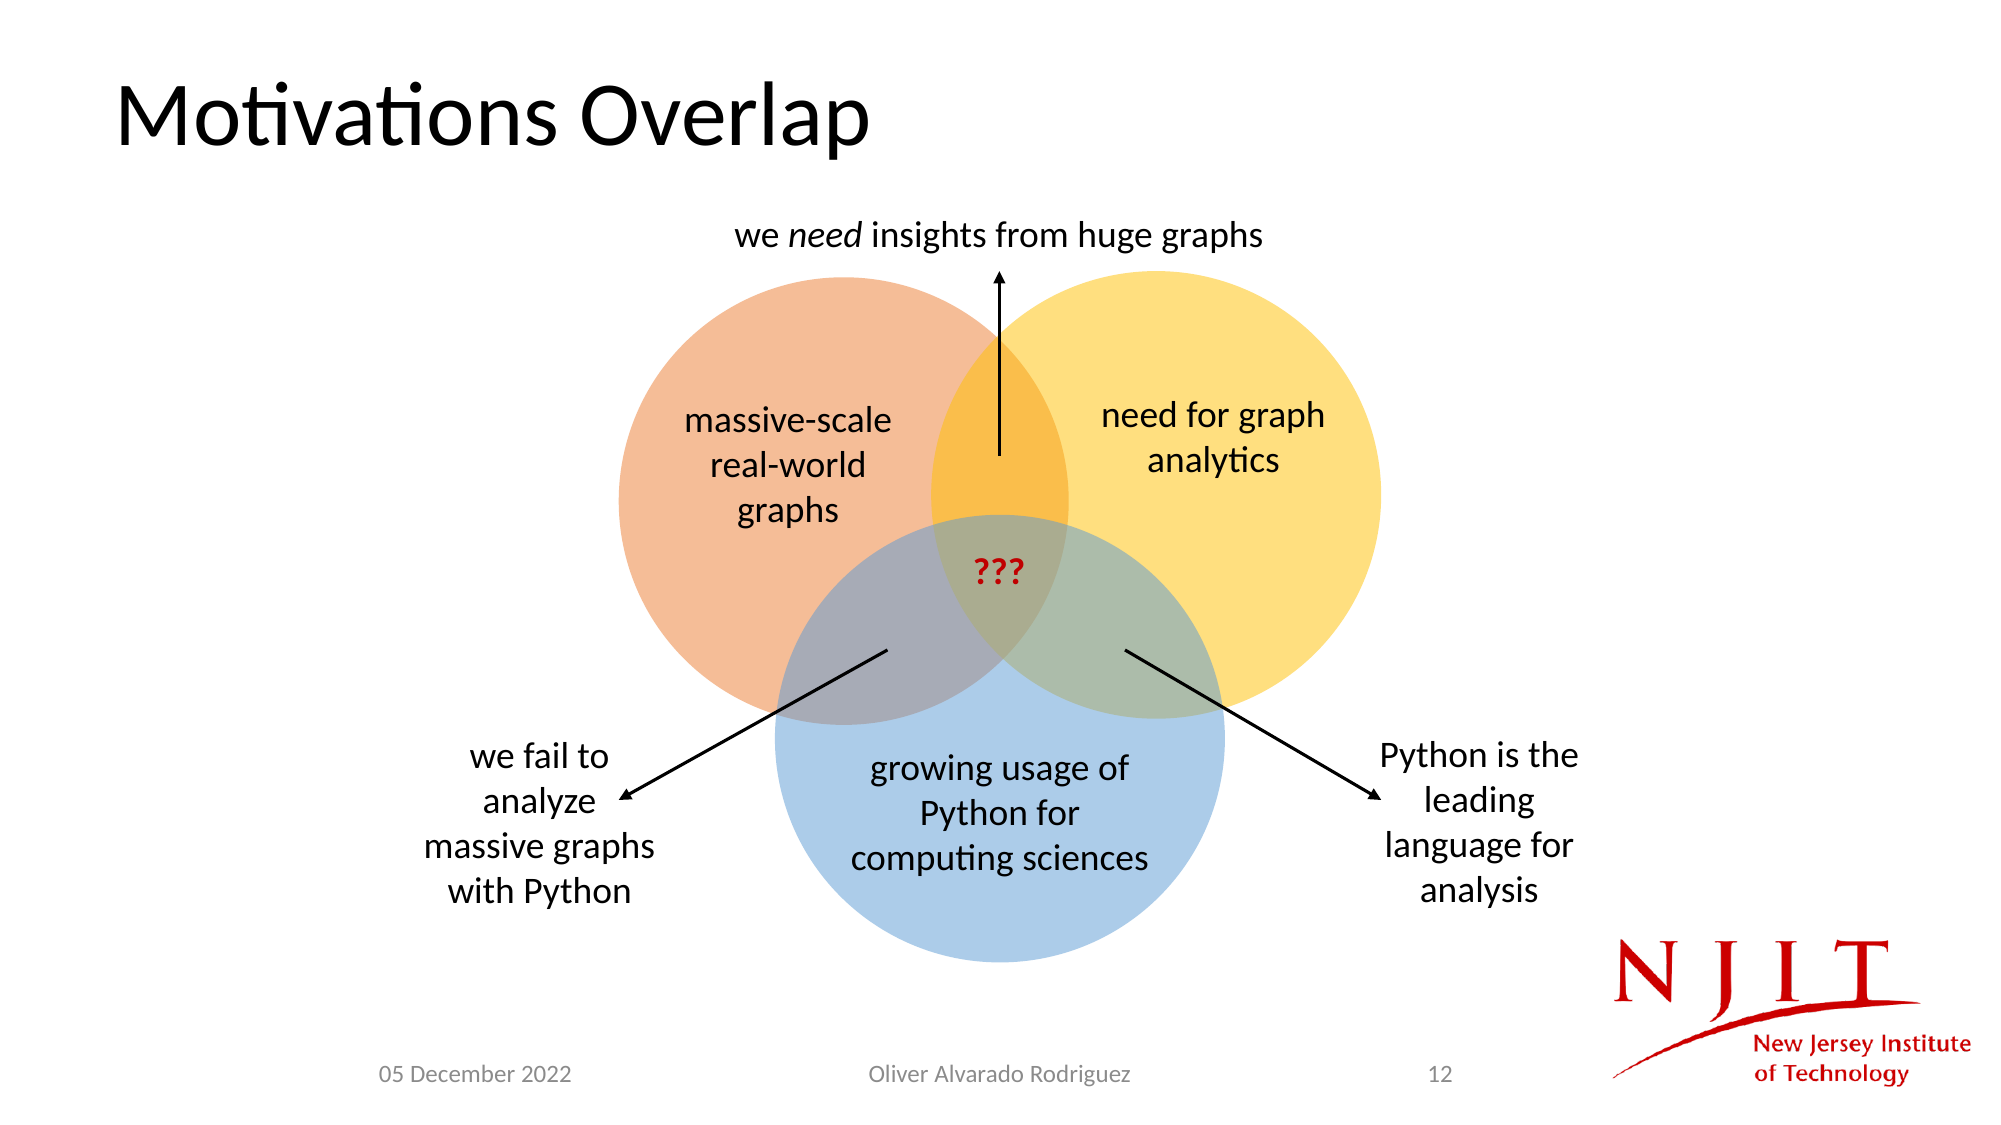

# Motivations Overlap
we need insights from huge graphs

need for graph analytics
massive-scale real-world graphs

???
Python is the leading language for analysis
we fail to analyze massive graphs with Python
growing usage of Python for computing sciences
05 December 2022
Oliver Alvarado Rodriguez
12